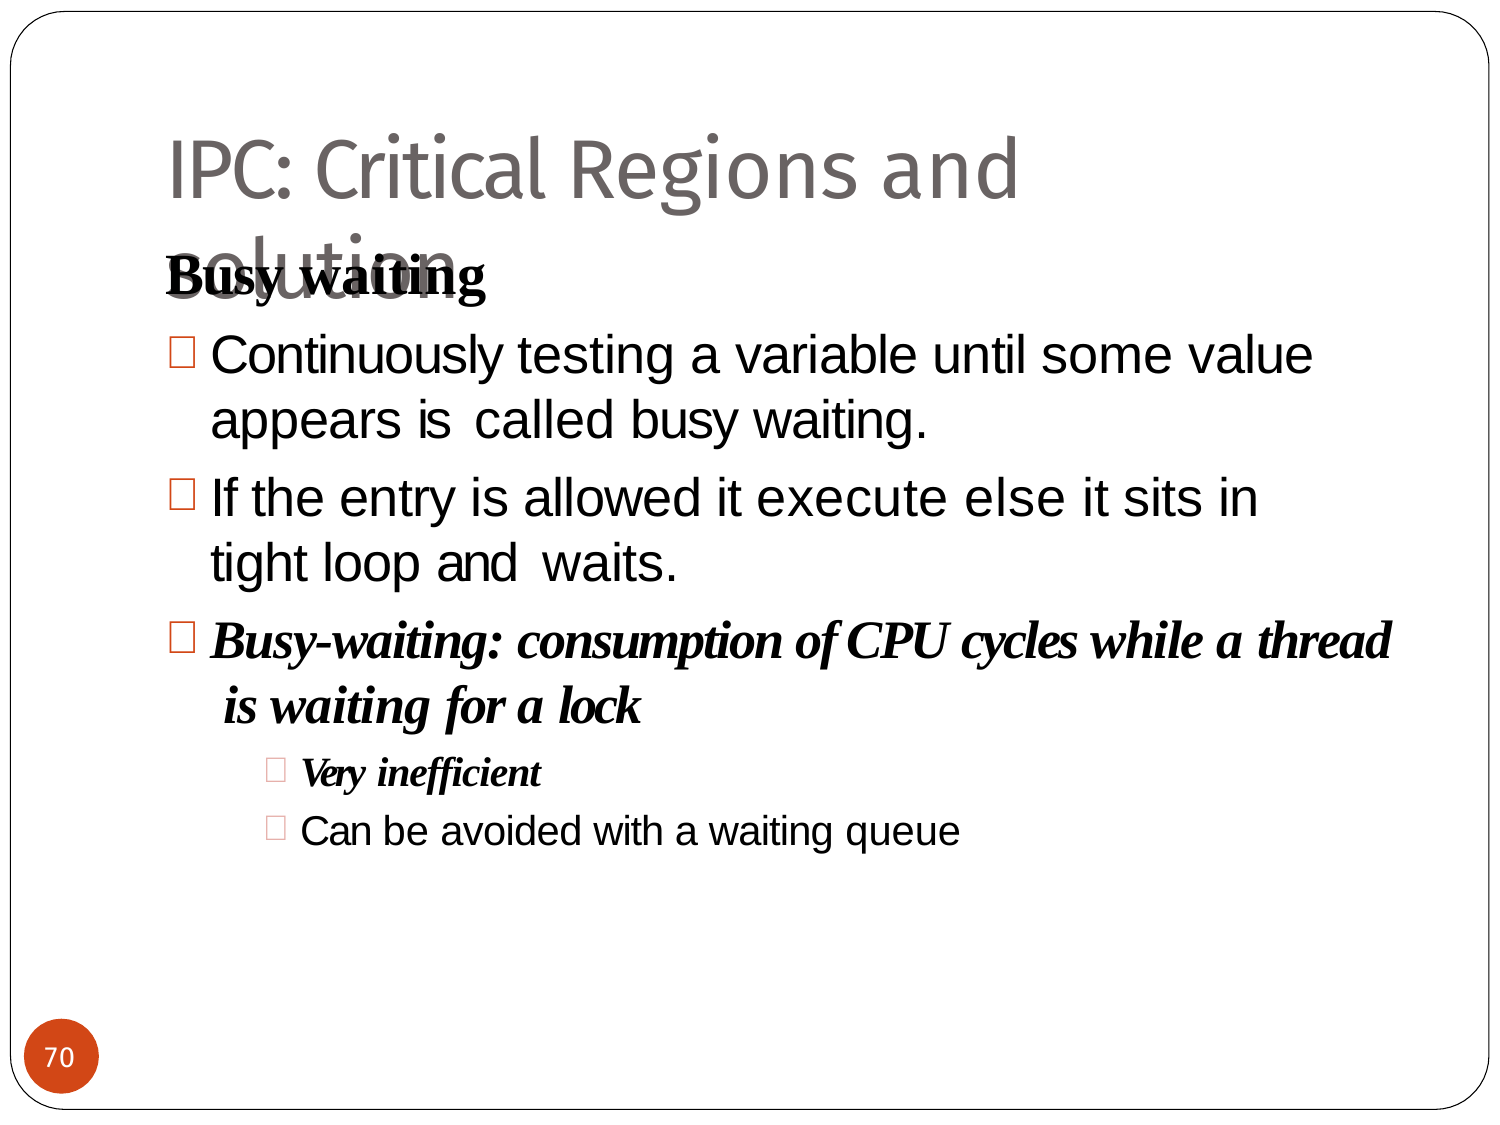

# IPC: Critical Regions and solution
Busy waiting
Continuously testing a variable until some value appears is  called busy waiting.
If the entry is allowed it execute else it sits in tight loop and  waits.
Busy-waiting: consumption of CPU cycles while a thread  is waiting for a lock
Very inefficient
Can be avoided with a waiting queue

70